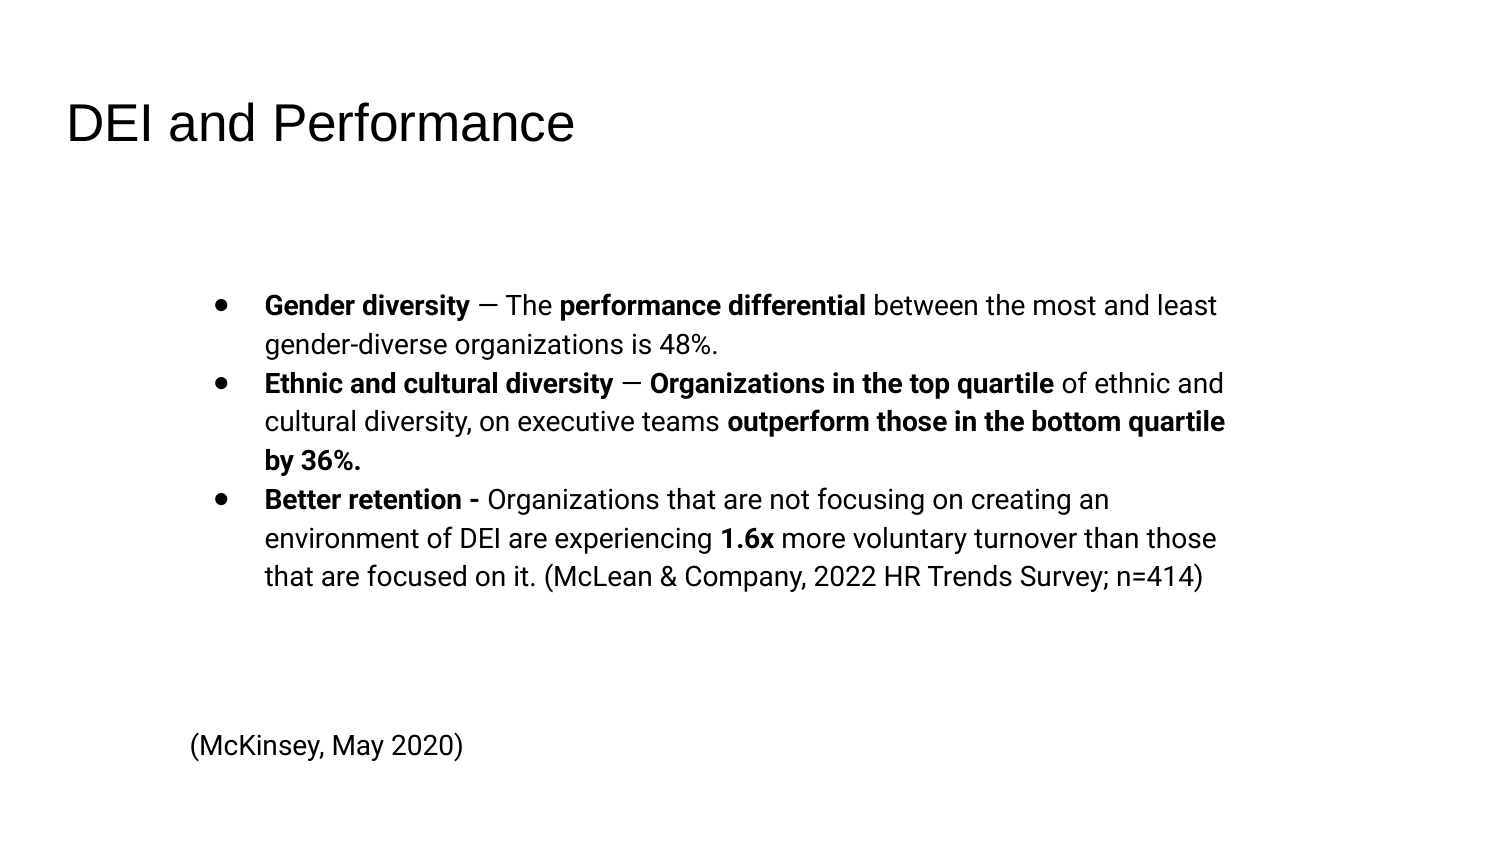

# DEI and Performance
Gender diversity — The performance differential between the most and least gender-diverse organizations is 48%.
Ethnic and cultural diversity — Organizations in the top quartile of ethnic and cultural diversity, on executive teams outperform those in the bottom quartile by 36%.
Better retention - Organizations that are not focusing on creating an environment of DEI are experiencing 1.6x more voluntary turnover than those that are focused on it. (McLean & Company, 2022 HR Trends Survey; n=414)

(McKinsey, May 2020)